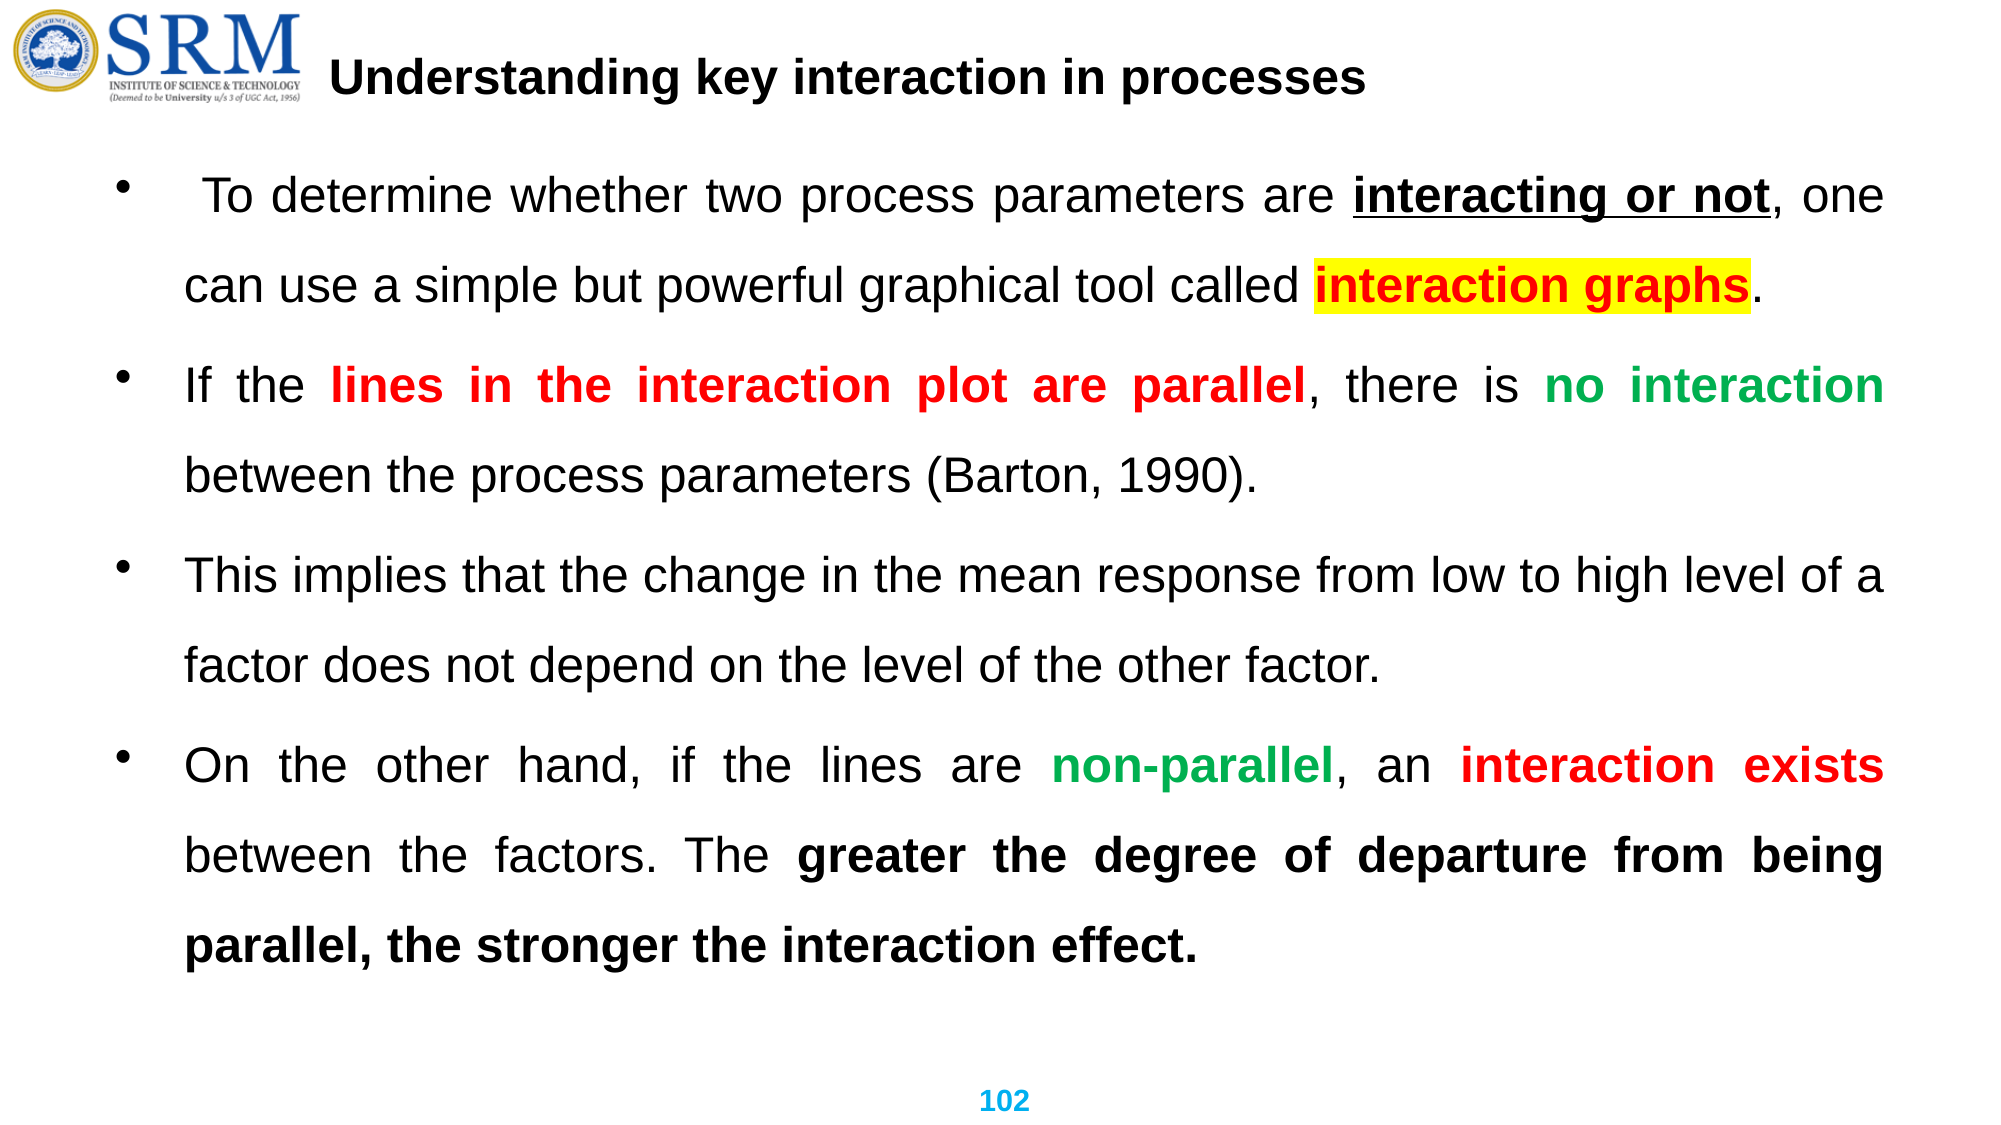

# Understanding key interaction in processes
 To determine whether two process parameters are interacting or not, one can use a simple but powerful graphical tool called interaction graphs.
If the lines in the interaction plot are parallel, there is no interaction between the process parameters (Barton, 1990).
This implies that the change in the mean response from low to high level of a factor does not depend on the level of the other factor.
On the other hand, if the lines are non-parallel, an interaction exists between the factors. The greater the degree of departure from being parallel, the stronger the interaction effect.

102